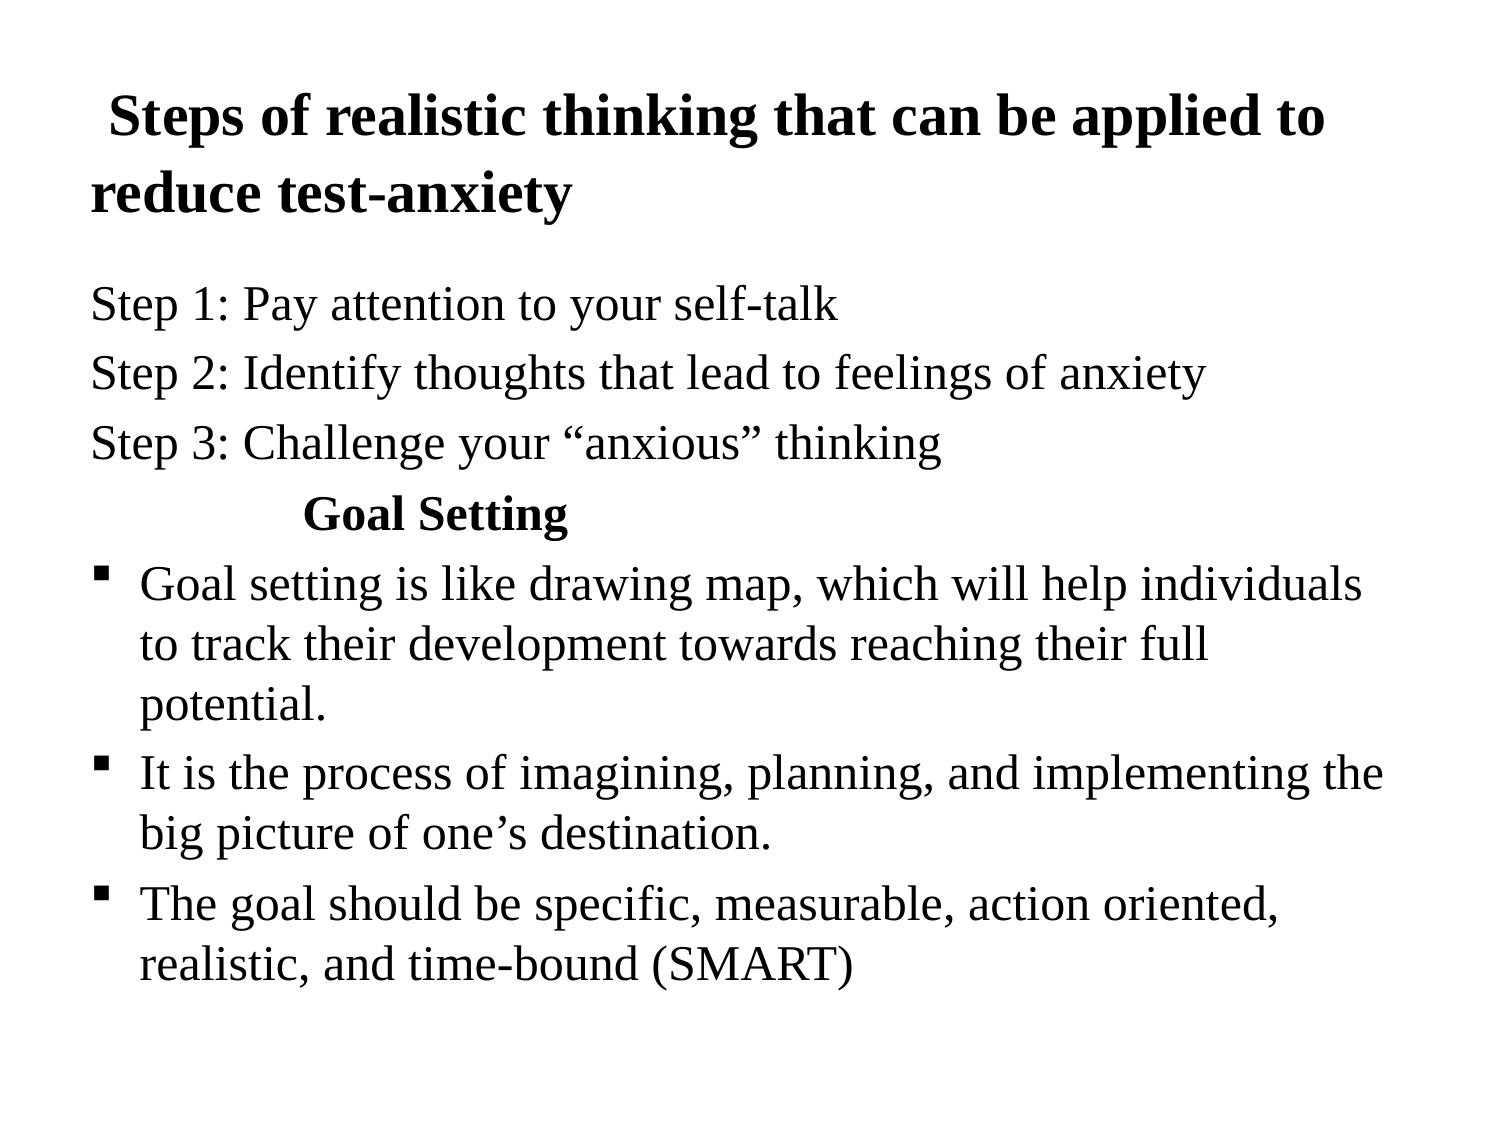

# Steps of realistic thinking that can be applied to reduce test-anxiety
Step 1: Pay attention to your self-talk
Step 2: Identify thoughts that lead to feelings of anxiety
Step 3: Challenge your “anxious” thinking
                 Goal Setting
Goal setting is like drawing map, which will help individuals to track their development towards reaching their full potential.
It is the process of imagining, planning, and implementing the big picture of one’s destination.
The goal should be specific, measurable, action oriented, realistic, and time-bound (SMART)